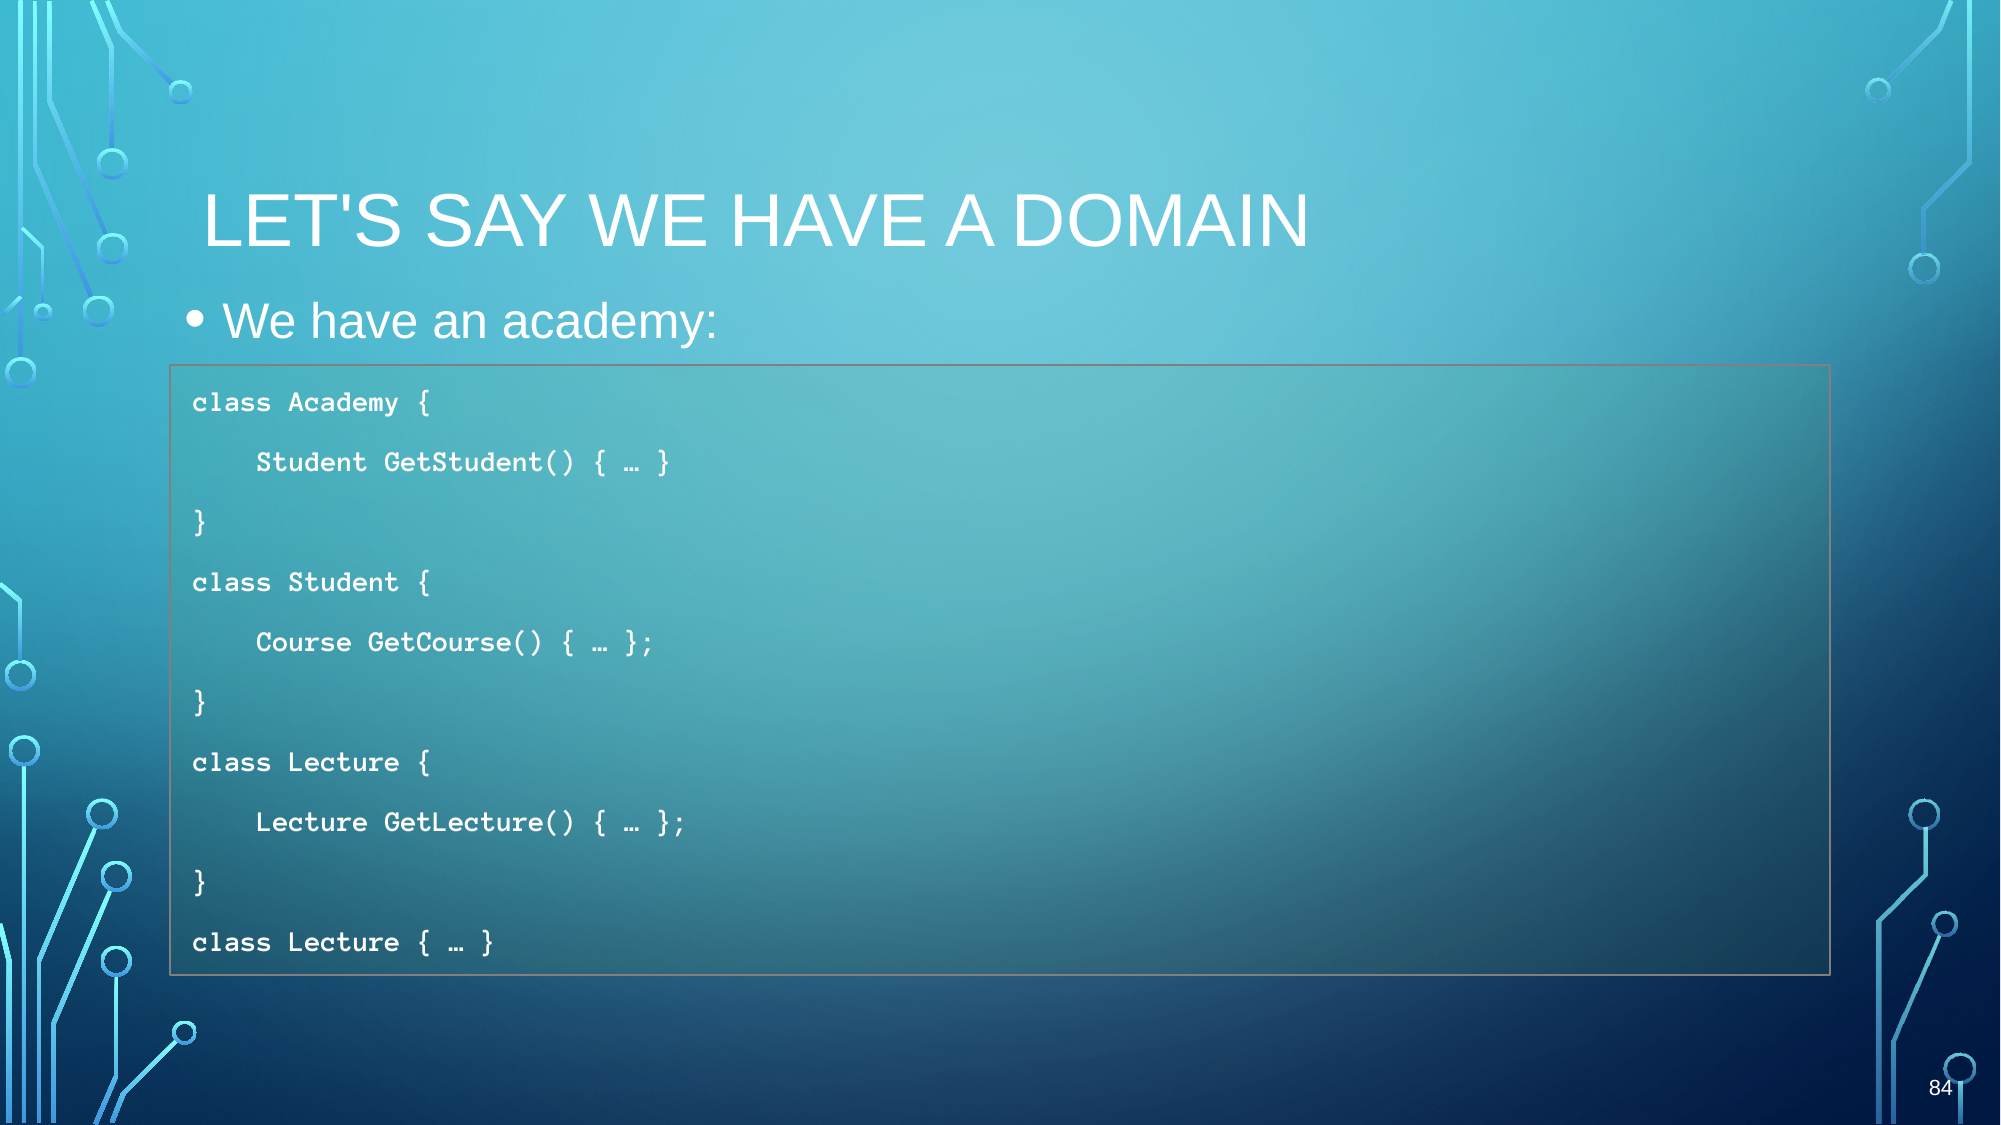

# Let's say we have a domain
We have an academy:
class Academy {
    Student GetStudent() { … }
}
class Student {
    Course GetCourse() { … };
}
class Lecture {
    Lecture GetLecture() { … };
}
class Lecture { … }
84